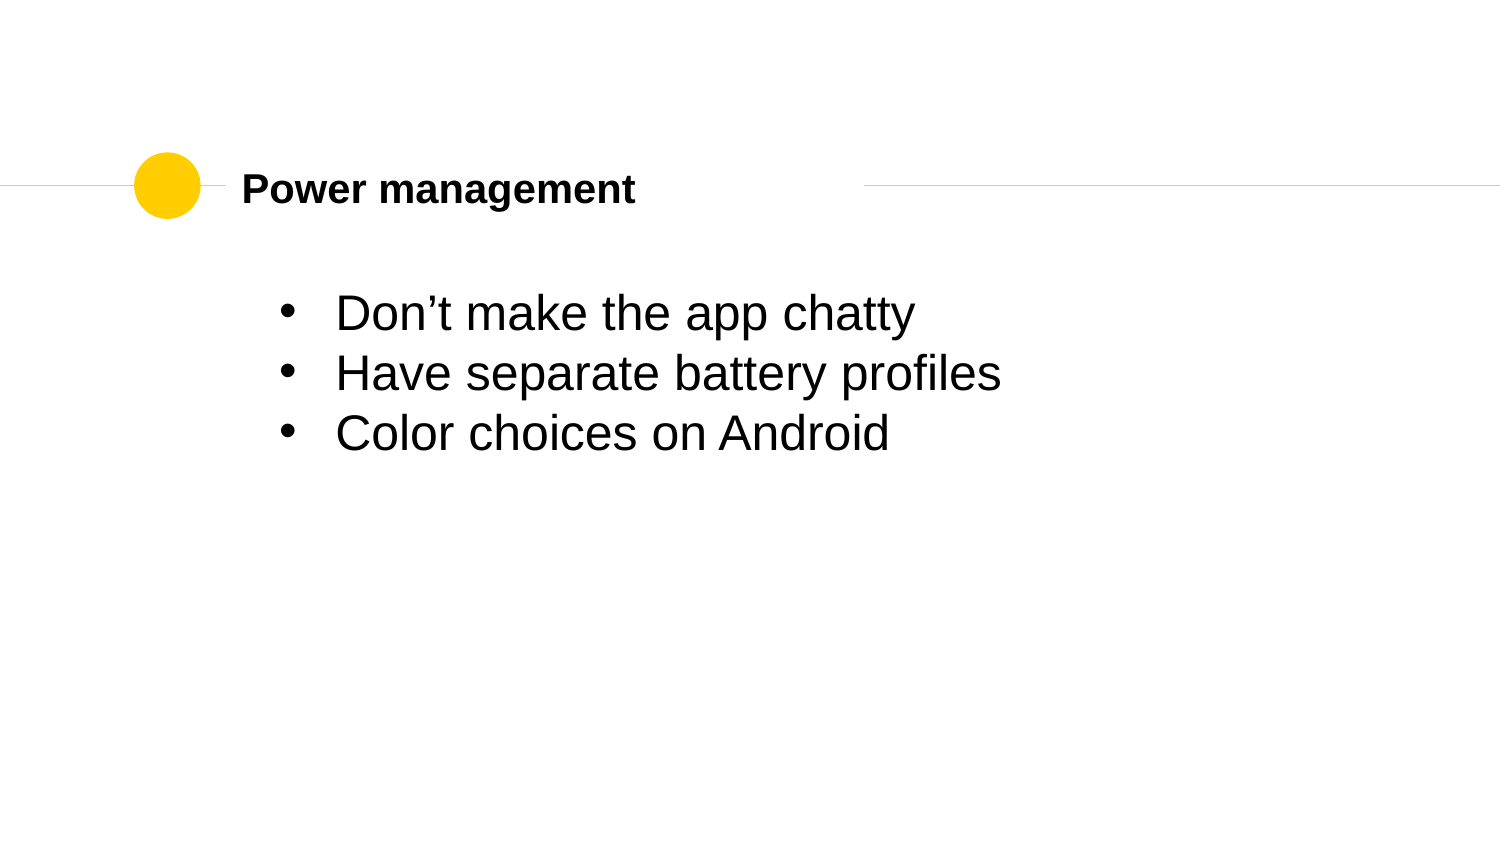

# Power management
Don’t make the app chatty
Have separate battery profiles
Color choices on Android